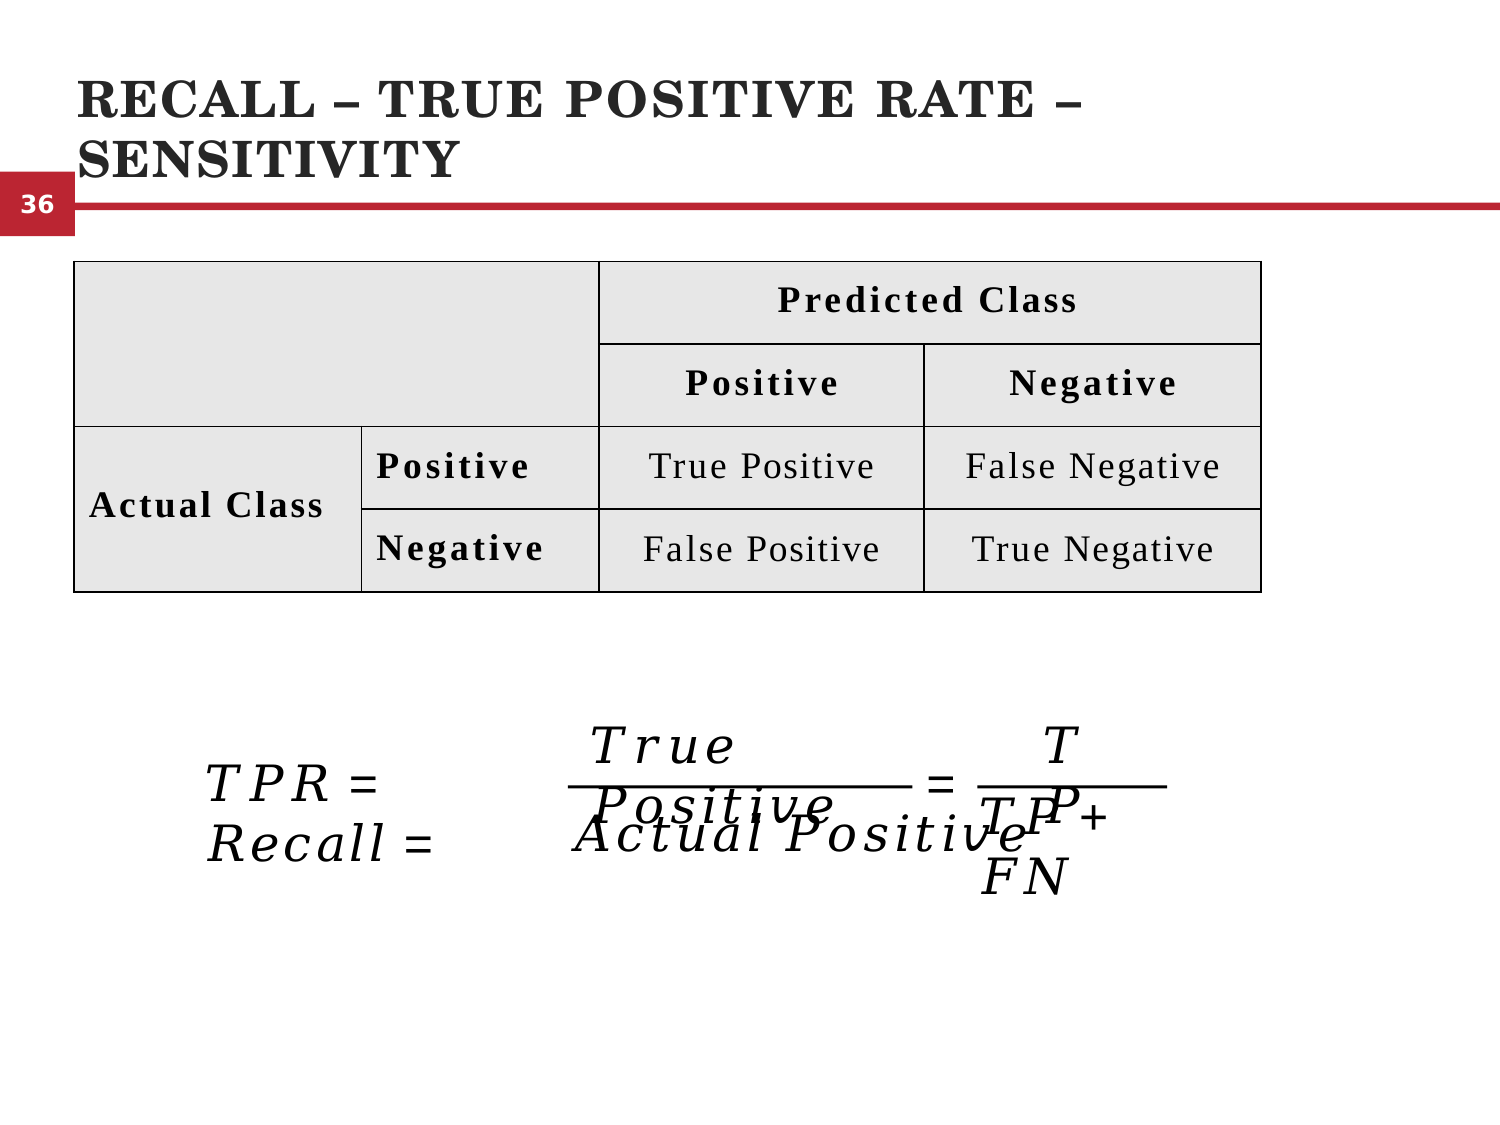

# Recall – True Positive Rate – Sensitivity
|  |  | Predicted Class |  |
| --- | --- | --- | --- |
|  |  | Positive | Negative |
| Actual Class | Positive | True Positive | False Negative |
|  | Negative | False Positive | True Negative |
𝑇𝑟𝑢𝑒 𝑃𝑜𝑠𝑖𝑡𝑖𝑣𝑒
𝑇𝑃
𝑇𝑃𝑅 = 𝑅𝑒𝑐𝑎𝑙𝑙 =
=
𝑇𝑃 + 𝐹𝑁

𝐴𝑐𝑡𝑢𝑎𝑙 𝑃𝑜𝑠𝑖𝑡𝑖𝑣𝑒
9